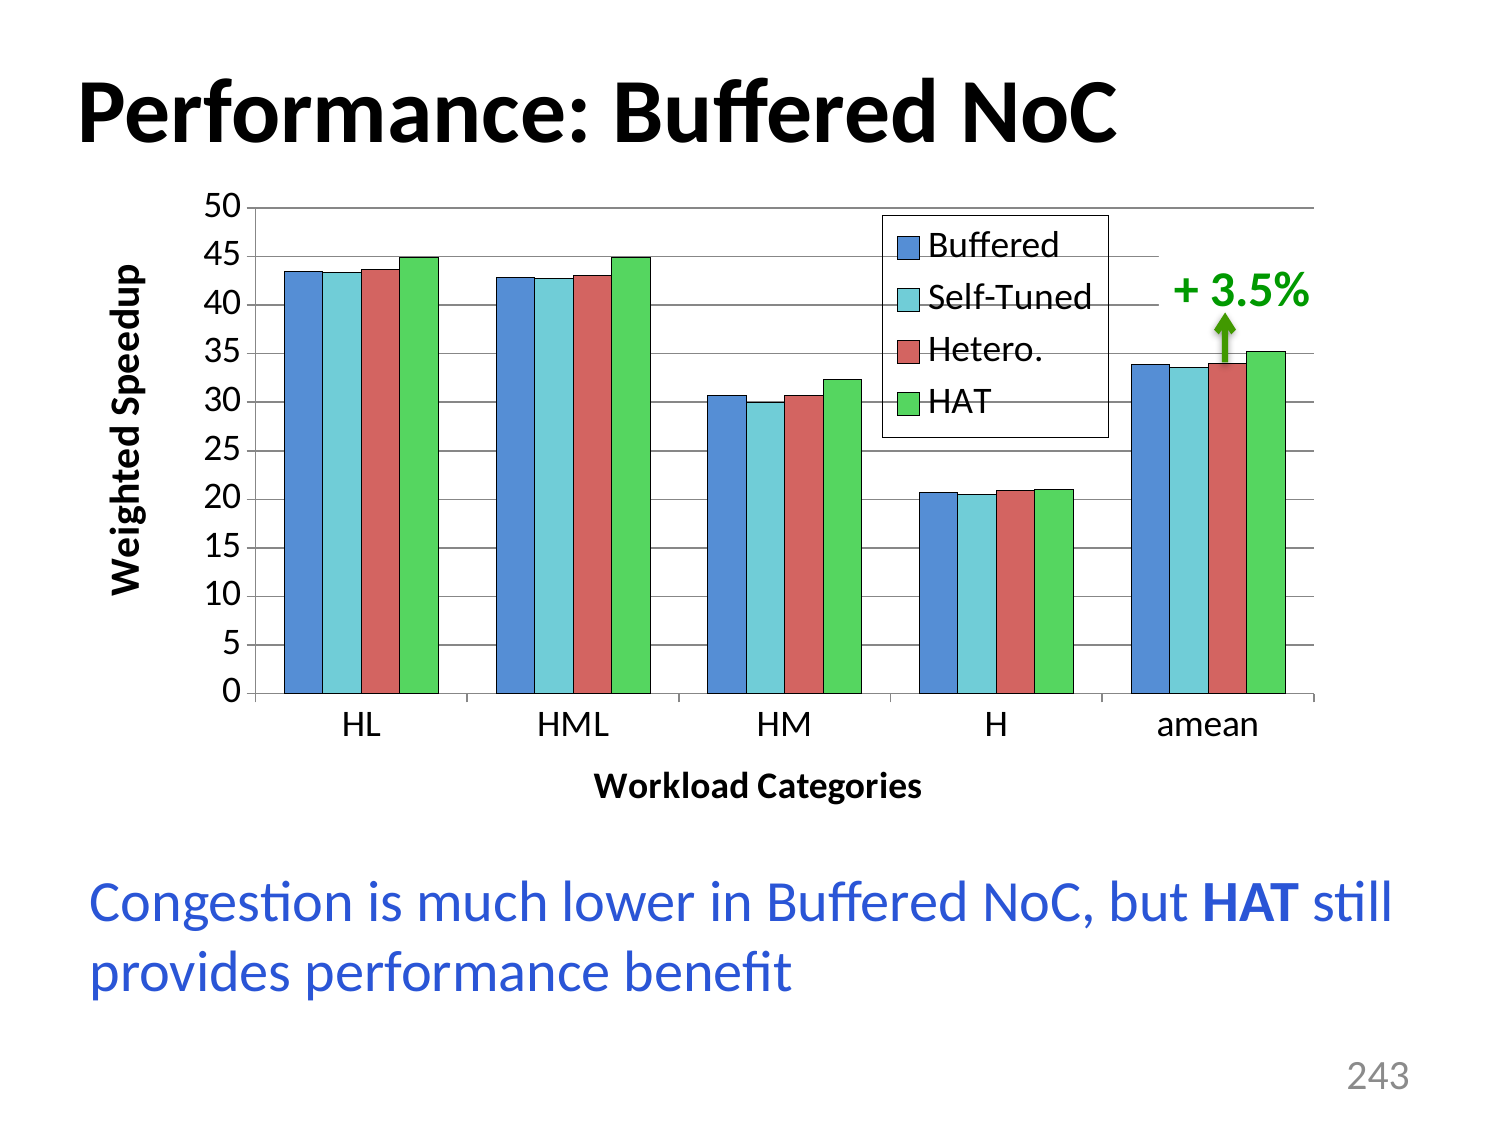

# Performance: Buffered NoC

### Chart

| Category |  |  |  |  |
|---|---|---|---|---|
| HL | 43.4324375387 | 43.3173147091 | 43.704363844 | 44.8544359992 |
| HML | 42.85988846109976 | 42.7664564633 | 43.0610492271 | 44.8571366923 |
| HM | 30.7186888329 | 29.9212913507 | 30.6927536588 | 32.38739676729986 |
| H | 20.7078470546 | 20.4539558416 | 20.9577218892 | 20.9945525368 |
| amean | 33.8652939067 | 33.5554963192 | 34.0366939227 | 35.1869316382 |
+ 3.5%
Congestion is much lower in Buffered NoC, but HAT still provides performance benefit
243